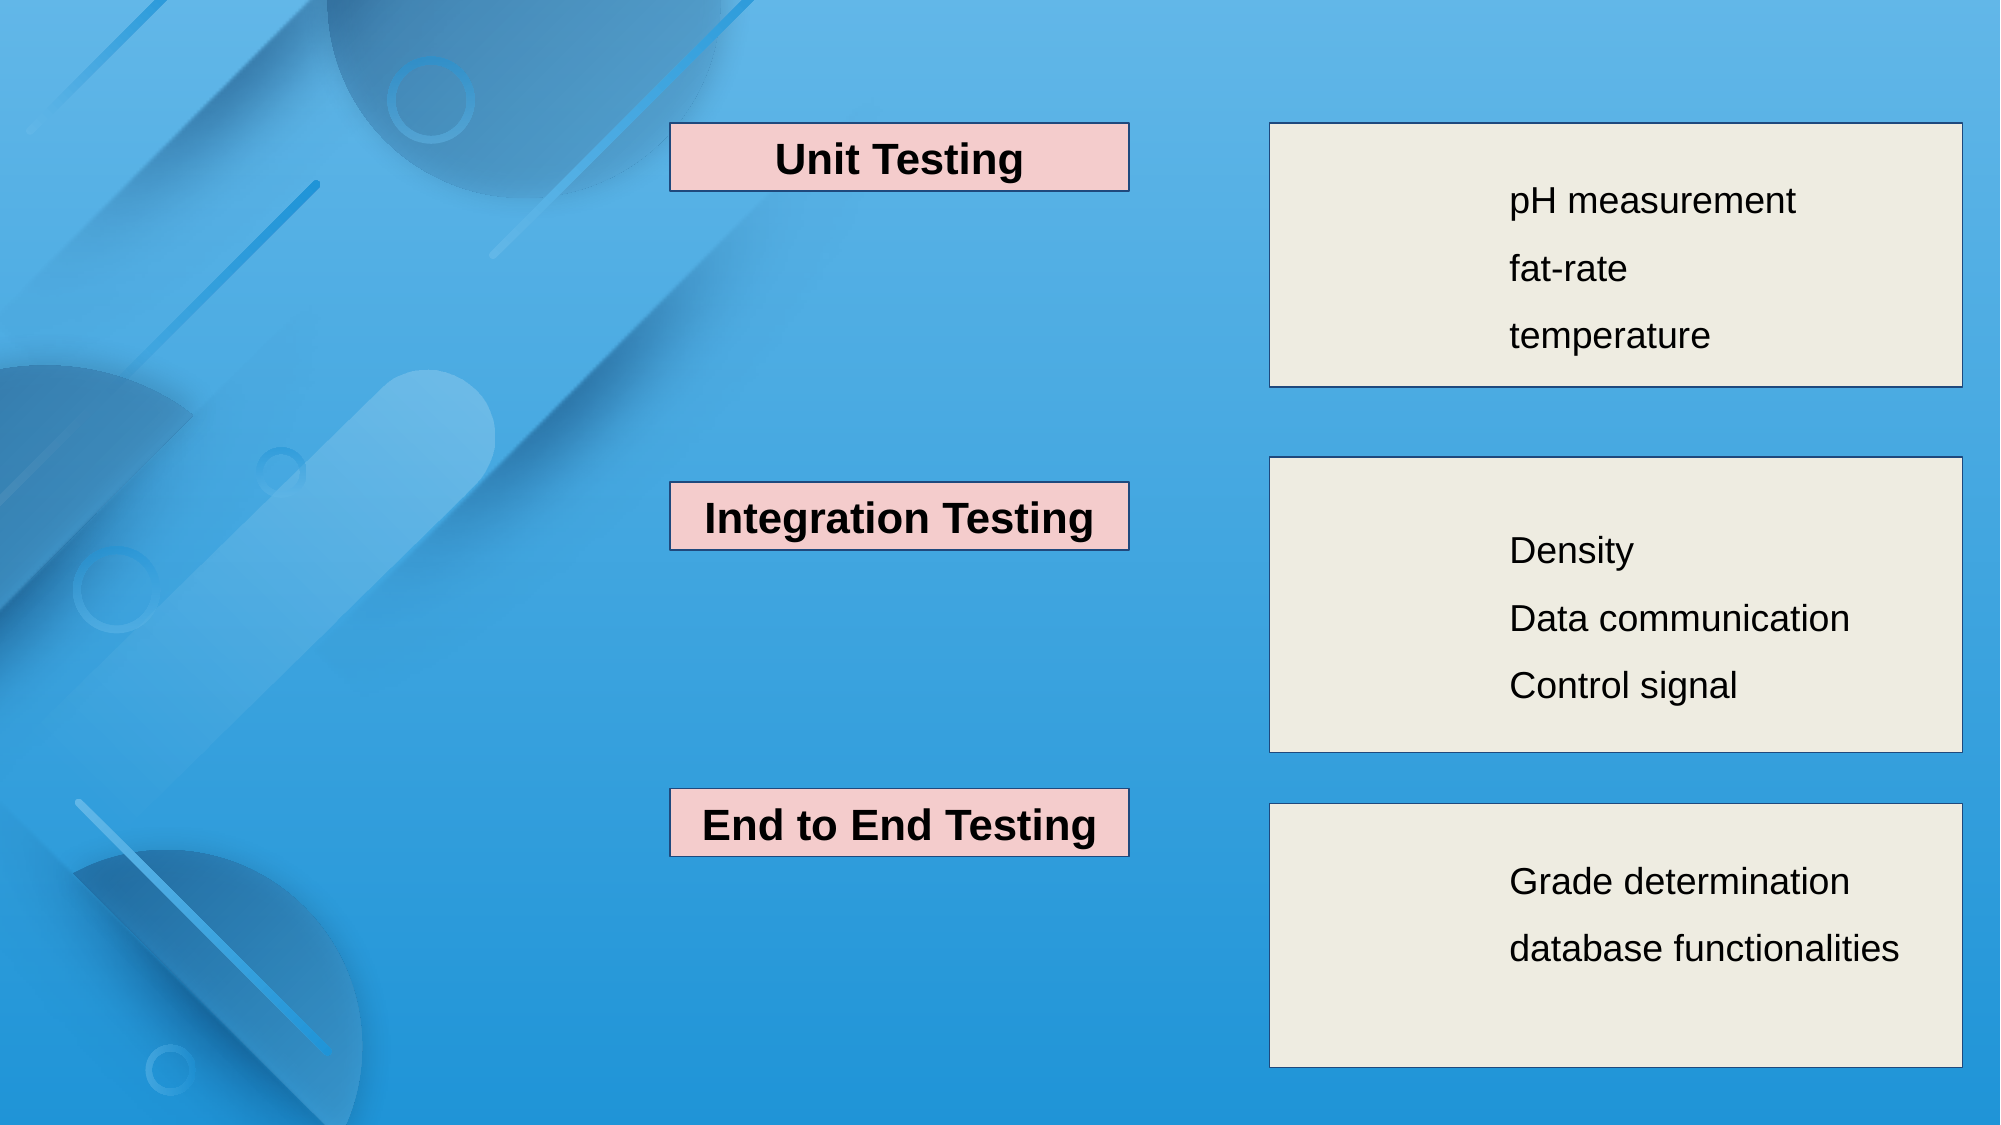

Unit Testing
pH measurement
fat-rate
temperature
Density
Data communication
Control signal
Integration Testing
End to End Testing
Grade determination
database functionalities